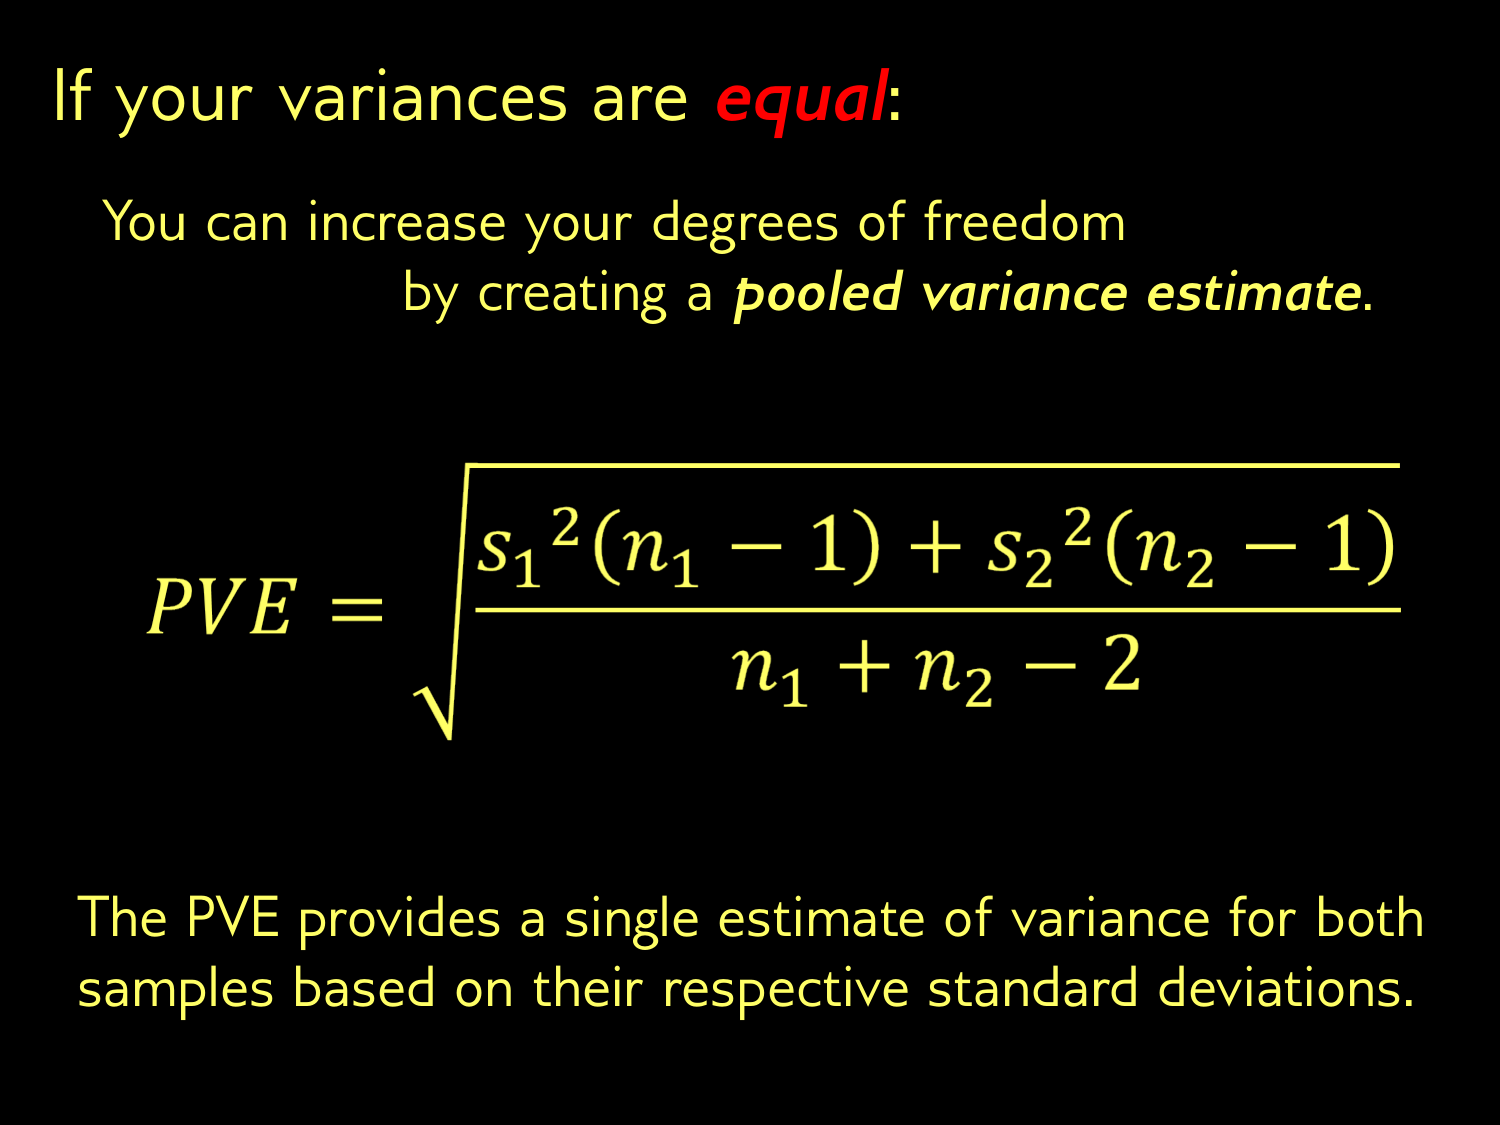

If your variances are equal:
You can increase your degrees of freedom
		by creating a pooled variance estimate.

The PVE provides a single estimate of variance for both samples based on their respective standard deviations.